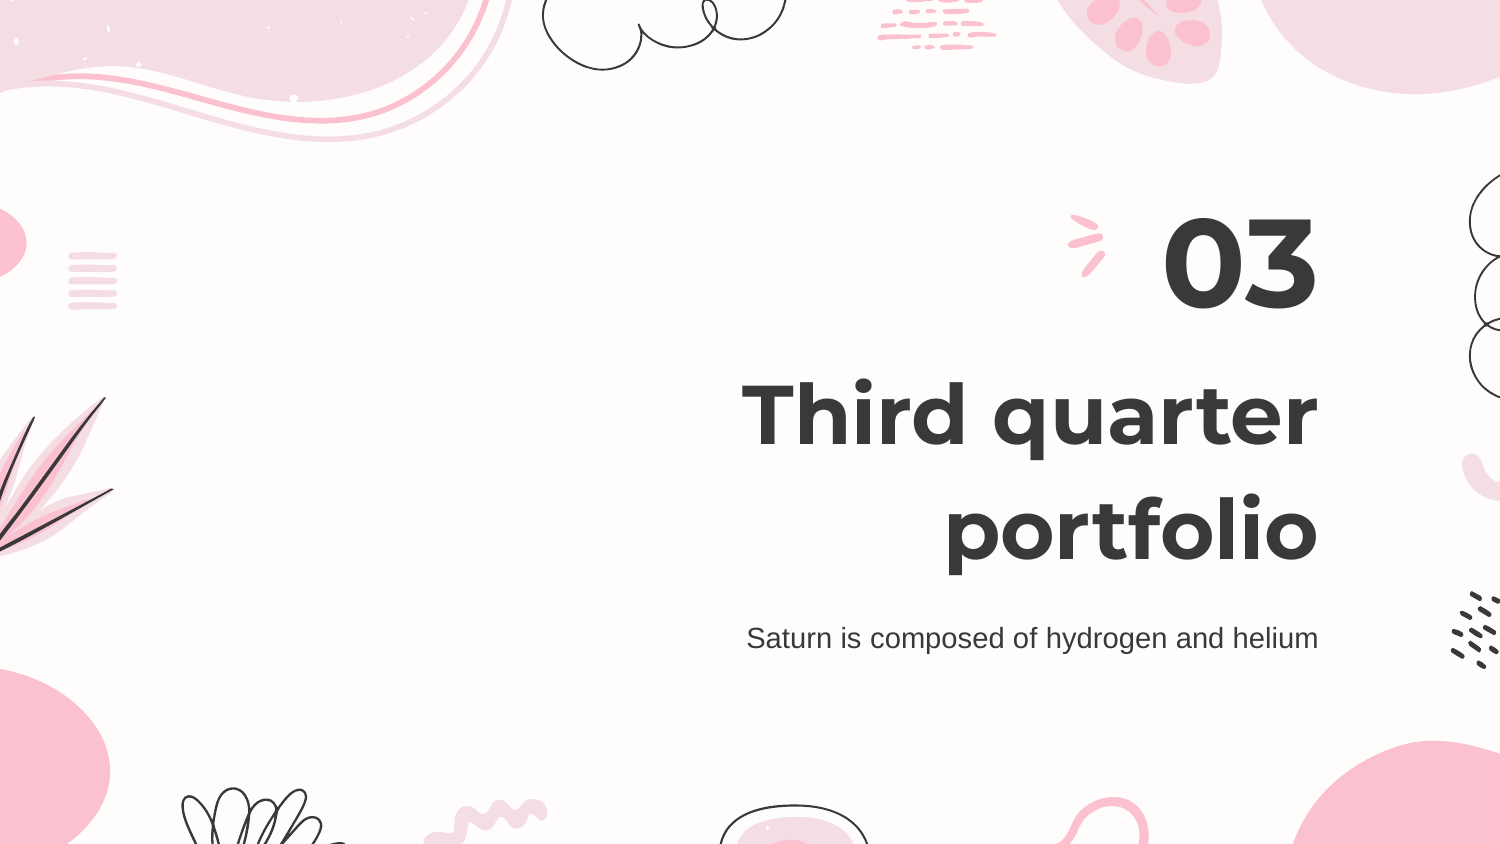

03

# Third quarter portfolio
Saturn is composed of hydrogen and helium